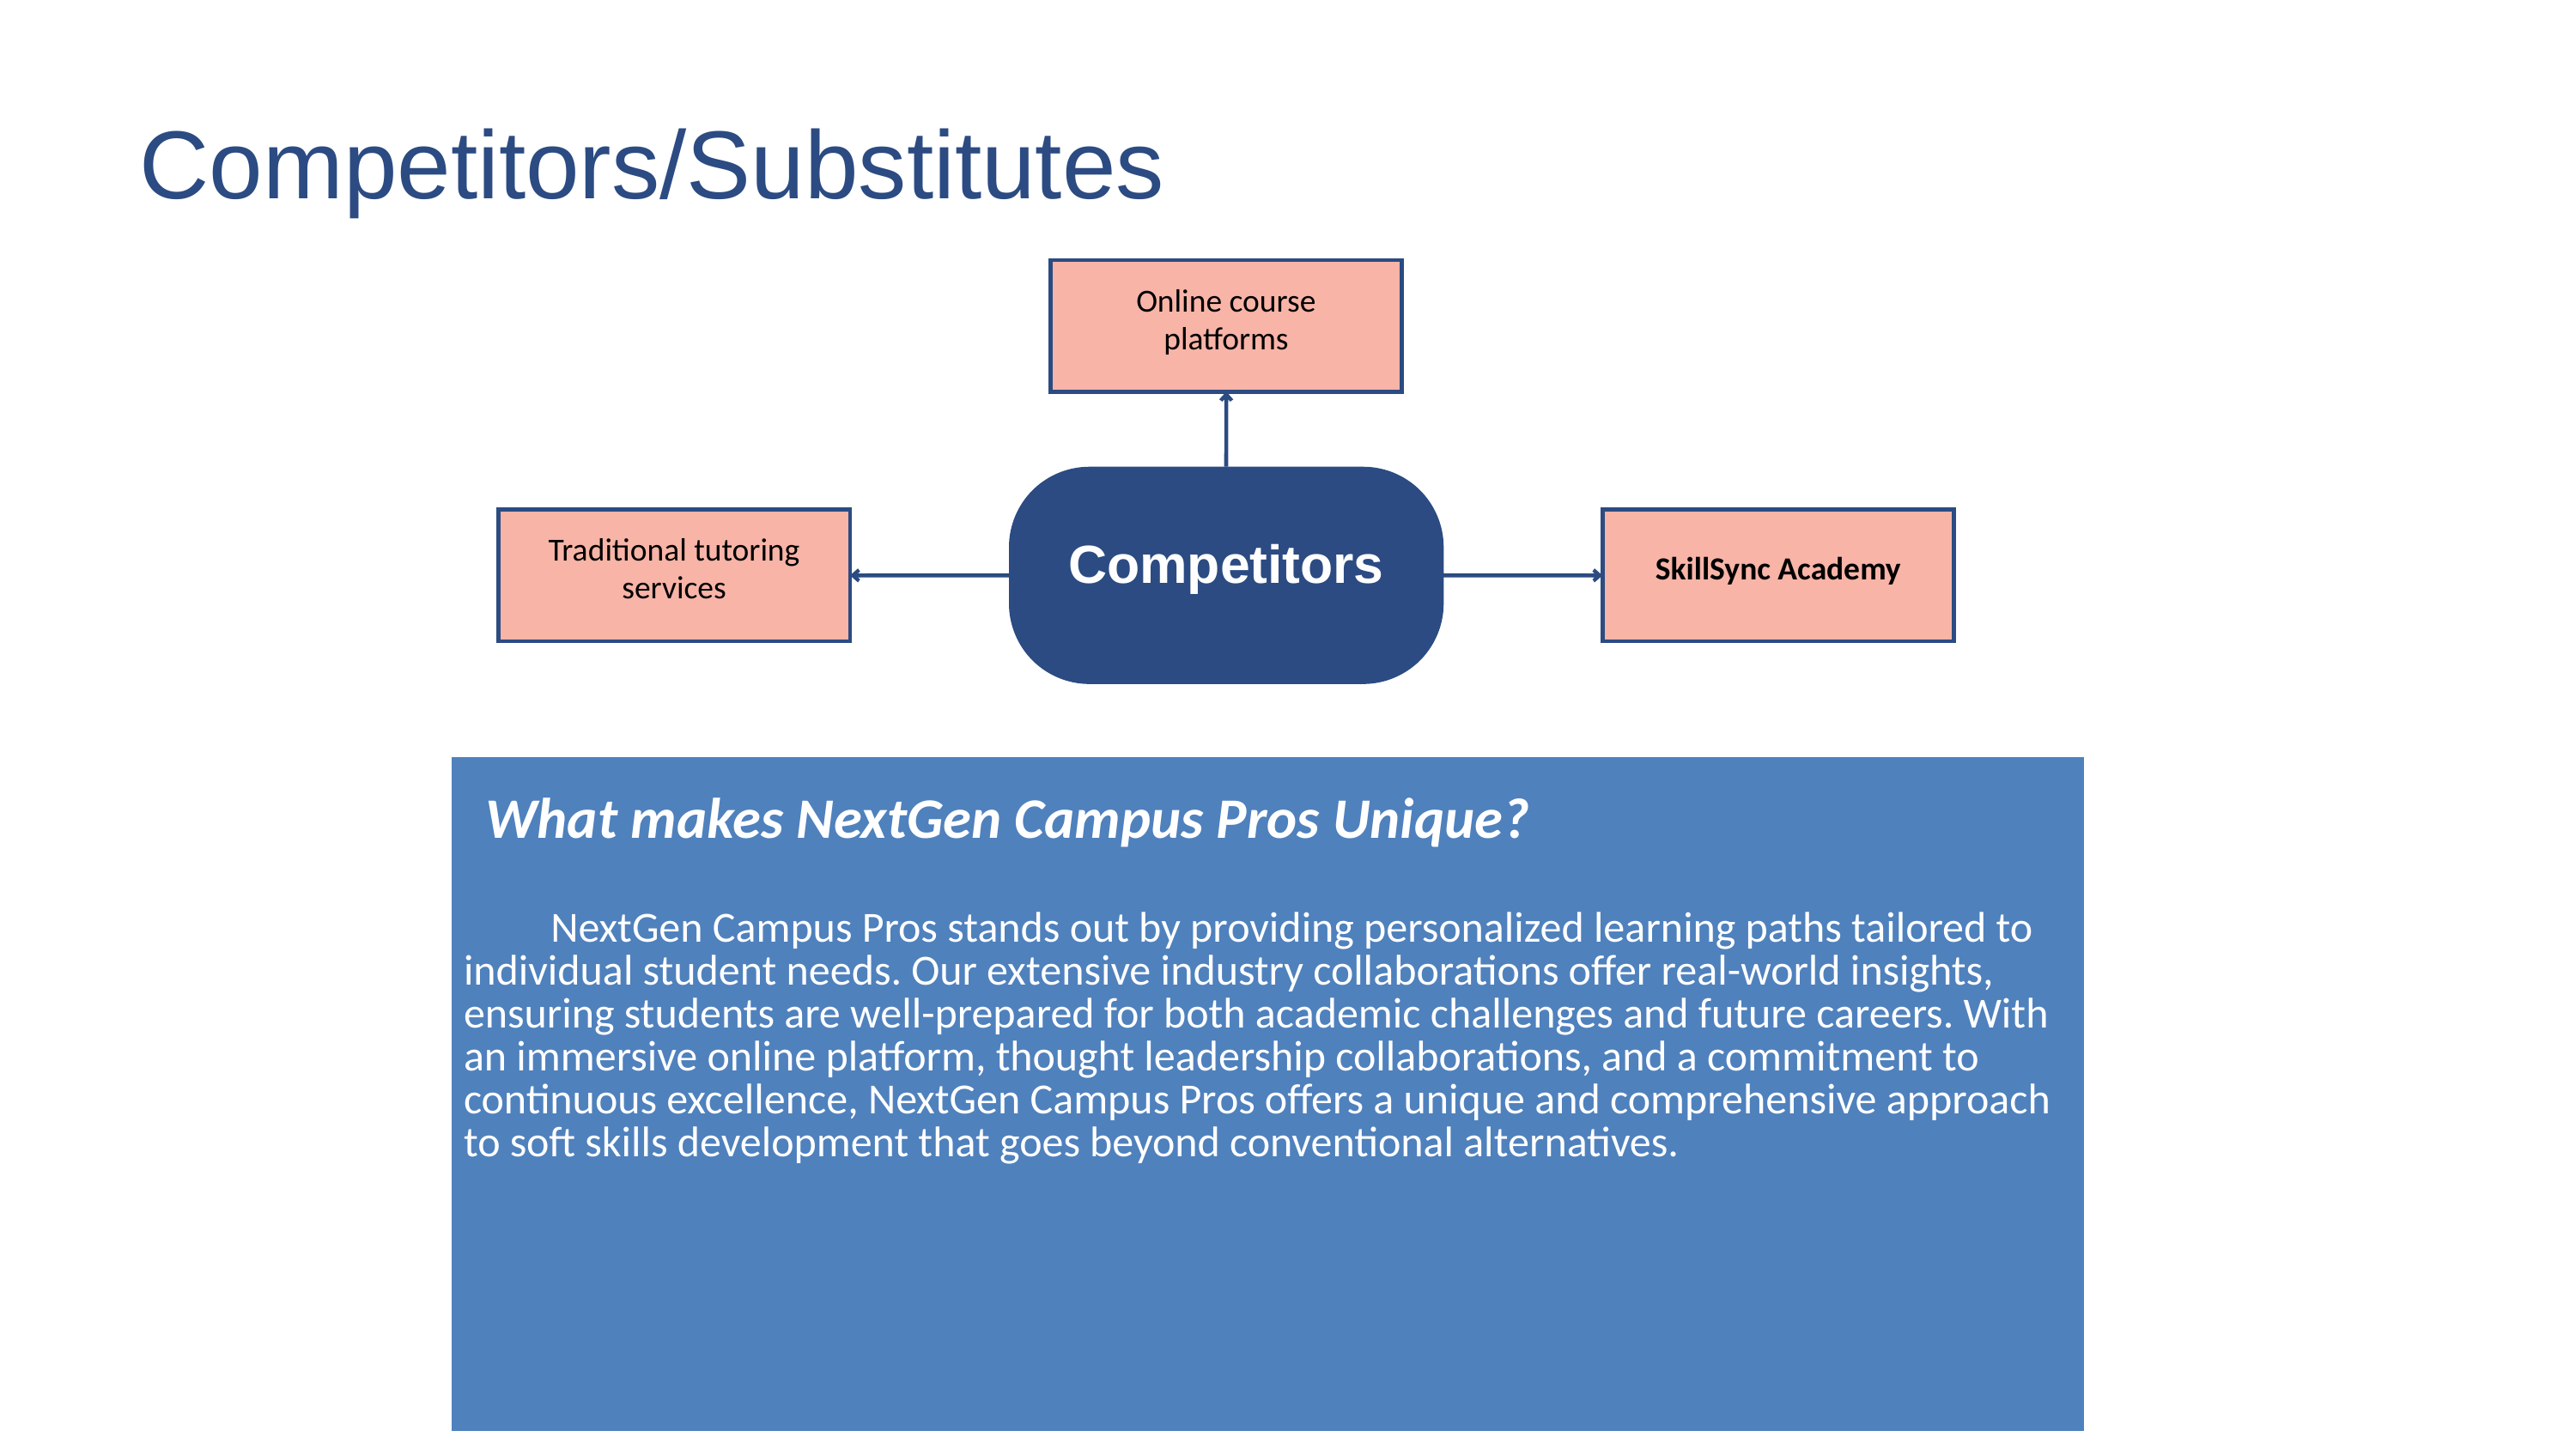

Competitors/Substitutes

Online course platforms

Competitors

Traditional tutoring services

SkillSync Academy

| What makes NextGen Campus Pros Unique? NextGen Campus Pros stands out by providing personalized learning paths tailored to individual student needs. Our extensive industry collaborations offer real-world insights, ensuring students are well-prepared for both academic challenges and future careers. With an immersive online platform, thought leadership collaborations, and a commitment to continuous excellence, NextGen Campus Pros offers a unique and comprehensive approach to soft skills development that goes beyond conventional alternatives. |
| --- |